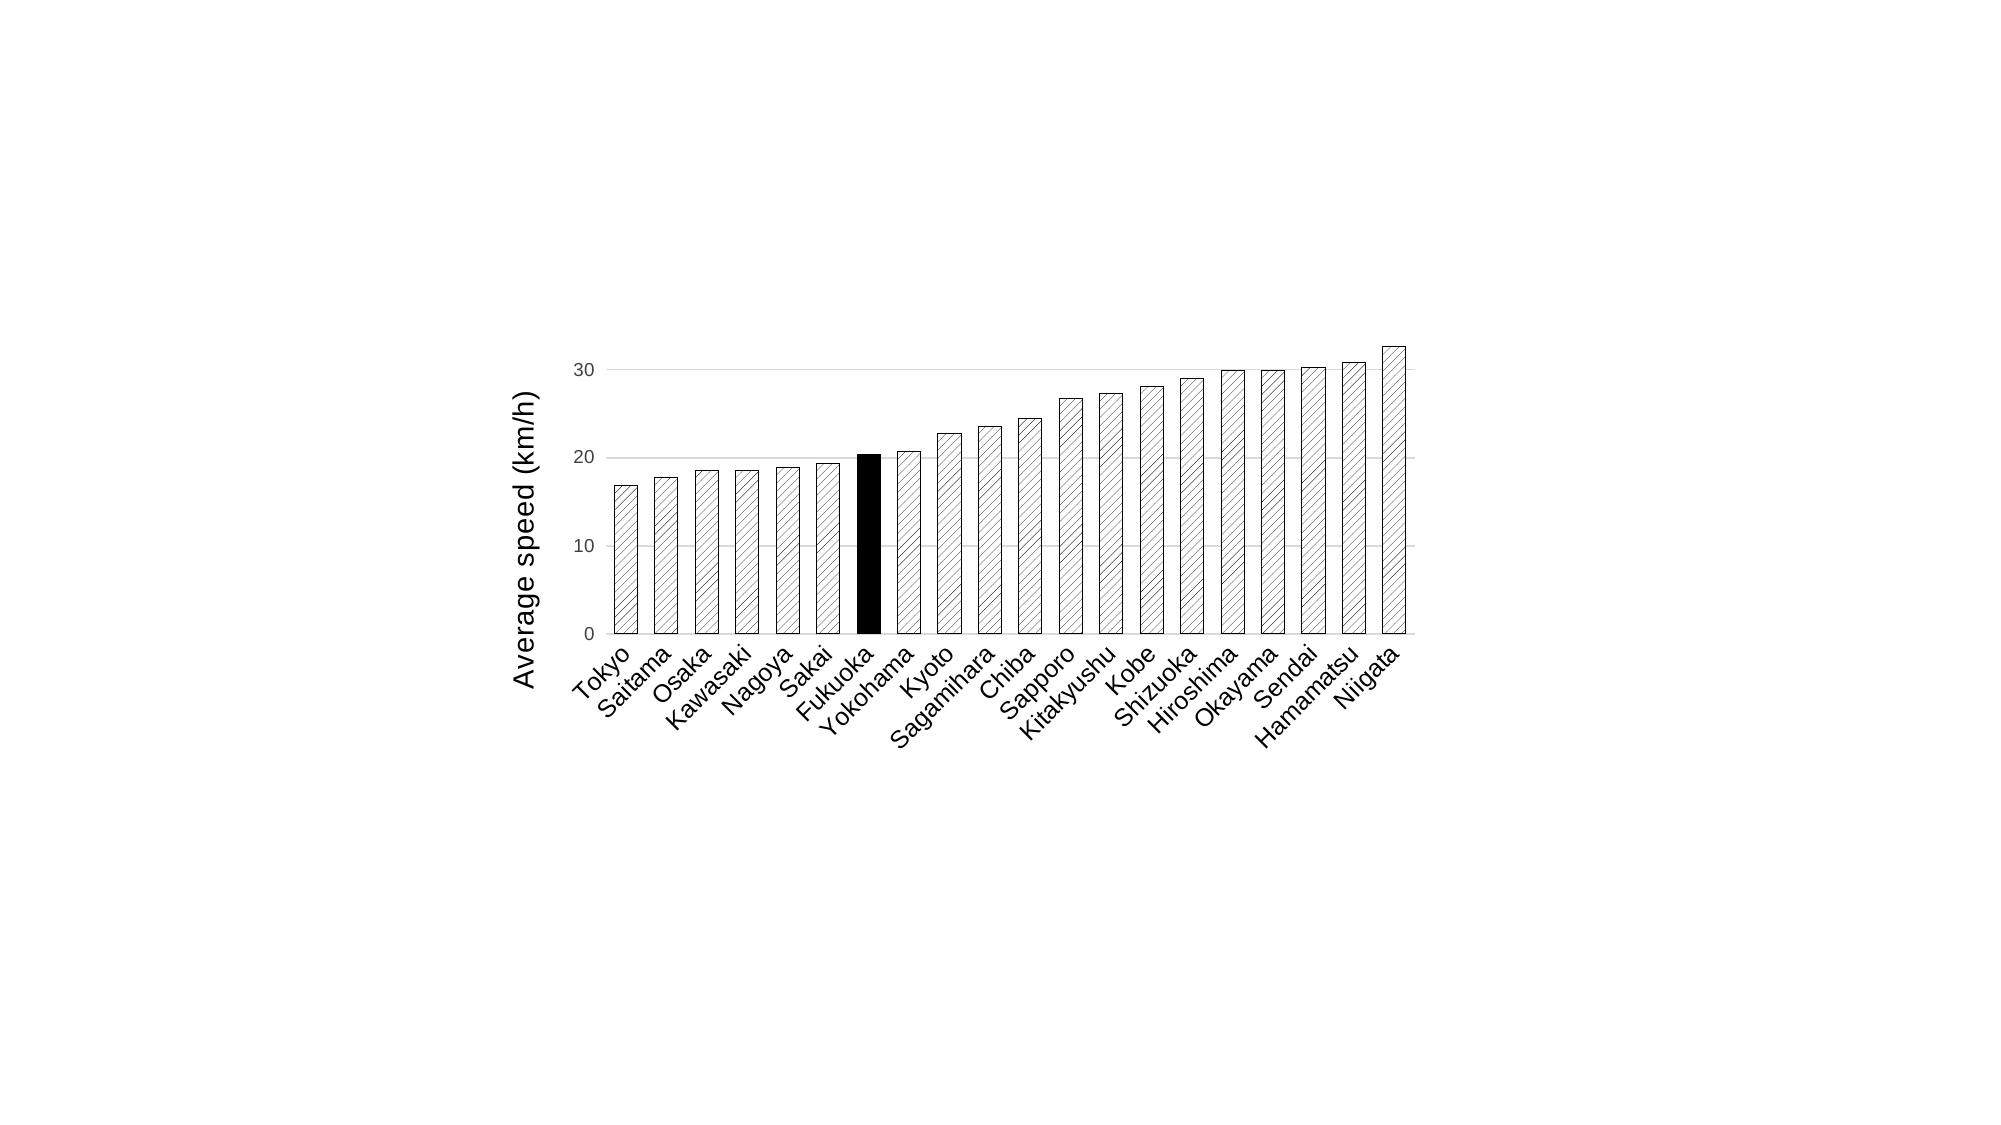

### Chart

| Category | speed |
|---|---|
| Tokyo | 16.8 |
| Saitama | 17.8 |
| Osaka | 18.6 |
| Kawasaki | 18.6 |
| Nagoya | 18.9 |
| Sakai | 19.4 |
| Fukuoka | 20.4 |
| Yokohama | 20.7 |
| Kyoto | 22.7 |
| Sagamihara | 23.6 |
| Chiba | 24.4 |
| Sapporo | 26.7 |
| Kitakyushu | 27.3 |
| Kobe | 28.1 |
| Shizuoka | 29.0 |
| Hiroshima | 29.9 |
| Okayama | 29.9 |
| Sendai | 30.2 |
| Hamamatsu | 30.8 |
| Niigata | 32.6 |